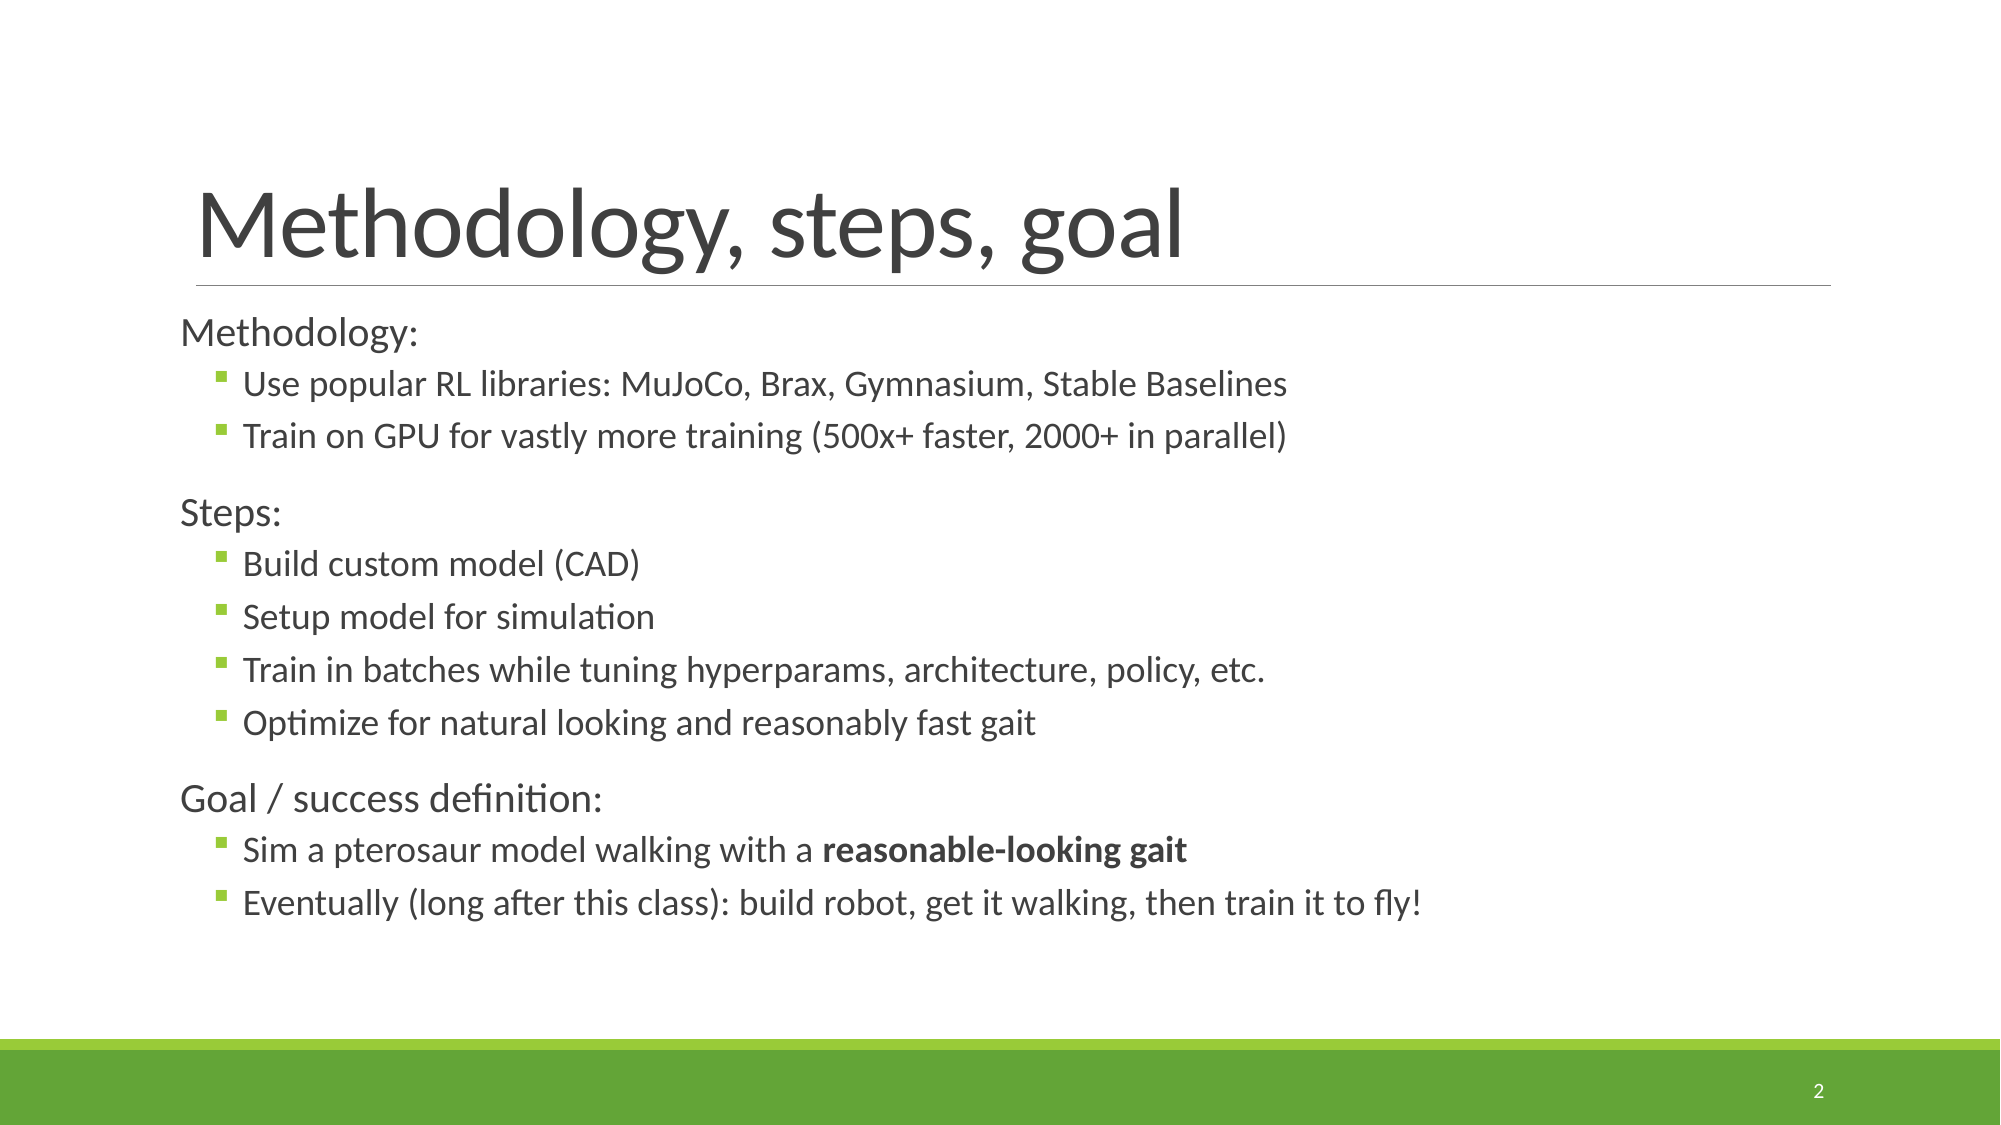

# Methodology, steps, goal
Methodology:
Use popular RL libraries: MuJoCo, Brax, Gymnasium, Stable Baselines
Train on GPU for vastly more training (500x+ faster, 2000+ in parallel)
Steps:
Build custom model (CAD)
Setup model for simulation
Train in batches while tuning hyperparams, architecture, policy, etc.
Optimize for natural looking and reasonably fast gait
Goal / success definition:
Sim a pterosaur model walking with a reasonable-looking gait
Eventually (long after this class): build robot, get it walking, then train it to fly!
2